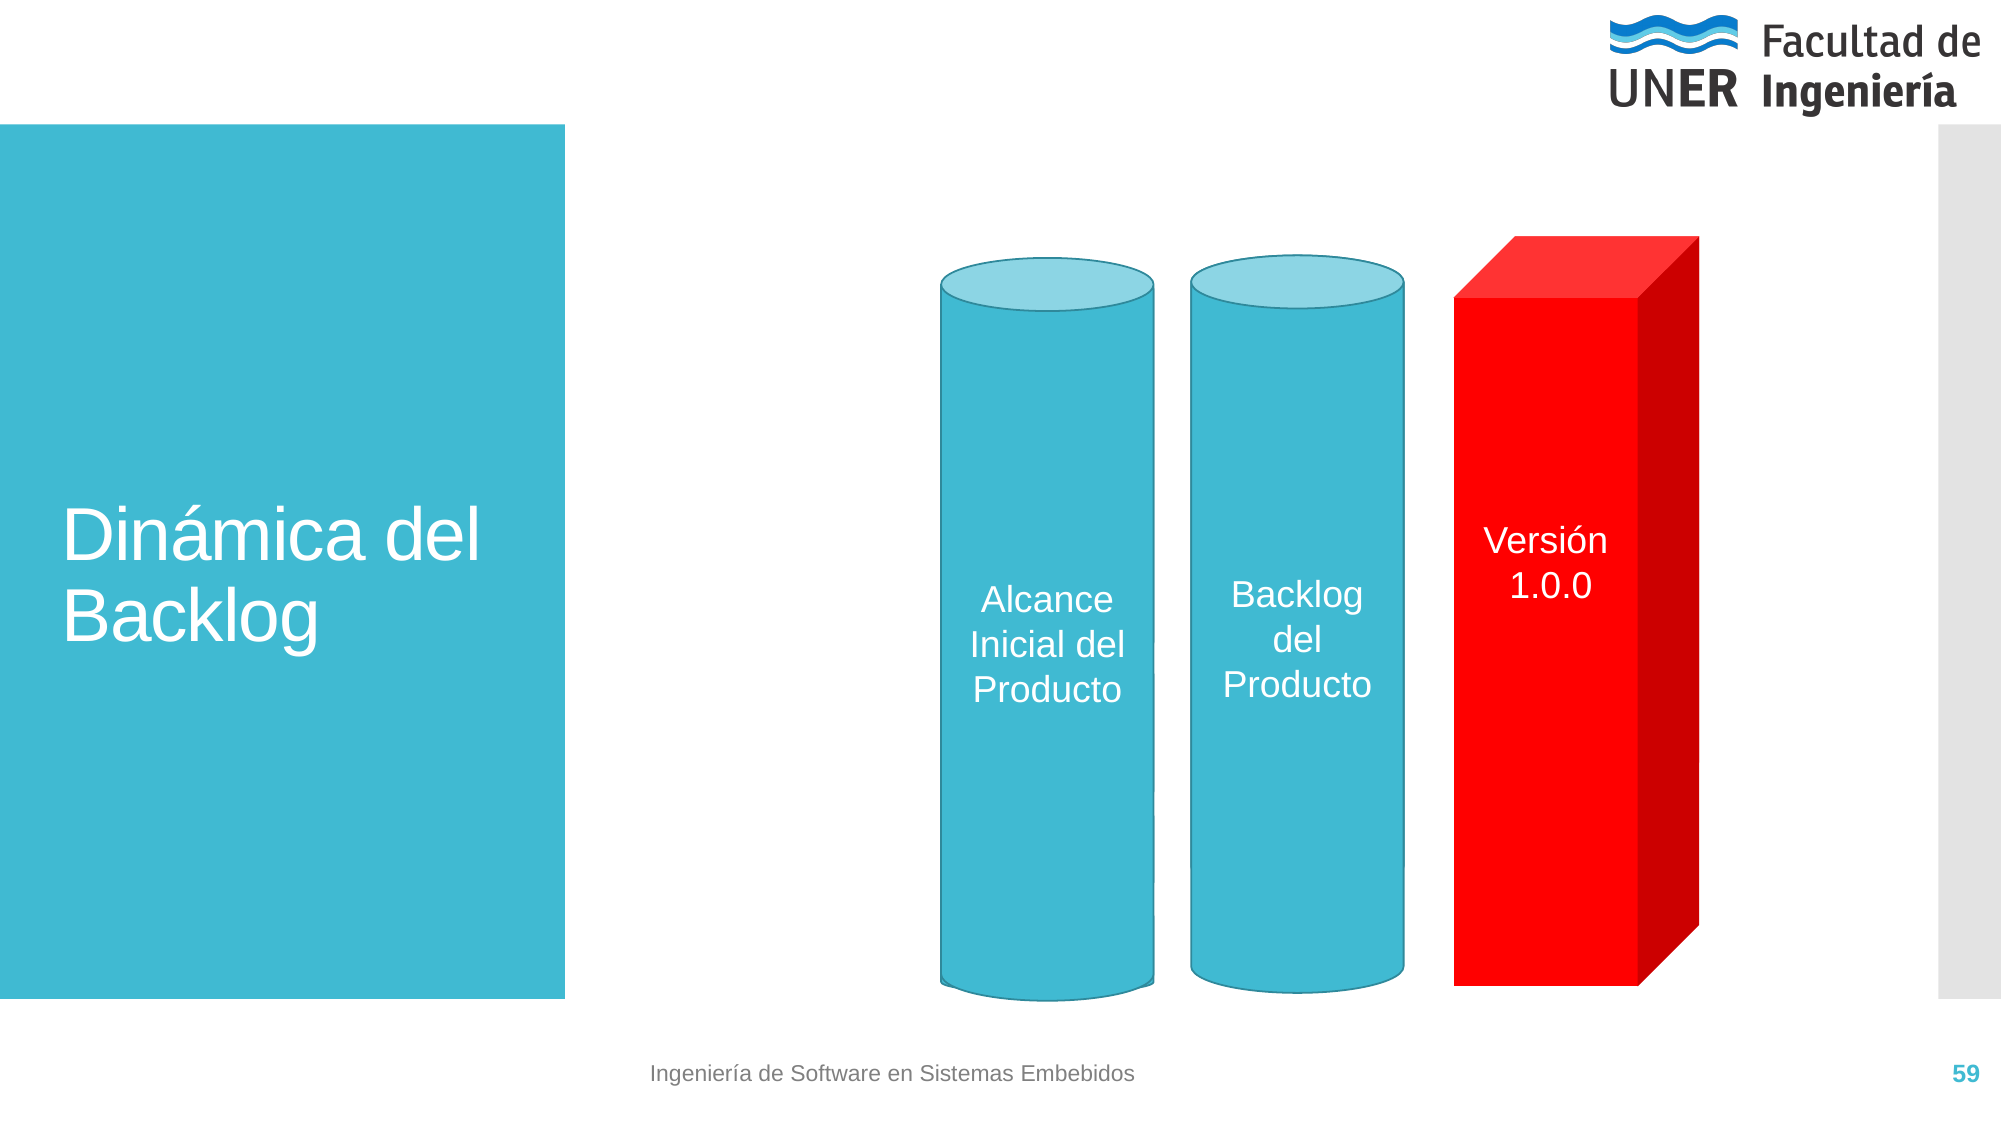

Versión
 1.0.0
Versión
 1.0.0
Backlog del Producto
Backlog del Producto
Alcance Inicial del Producto
Alcance Inicial del Producto
# Dinámica del Backlog

Ingeniería de Software en Sistemas Embebidos
59